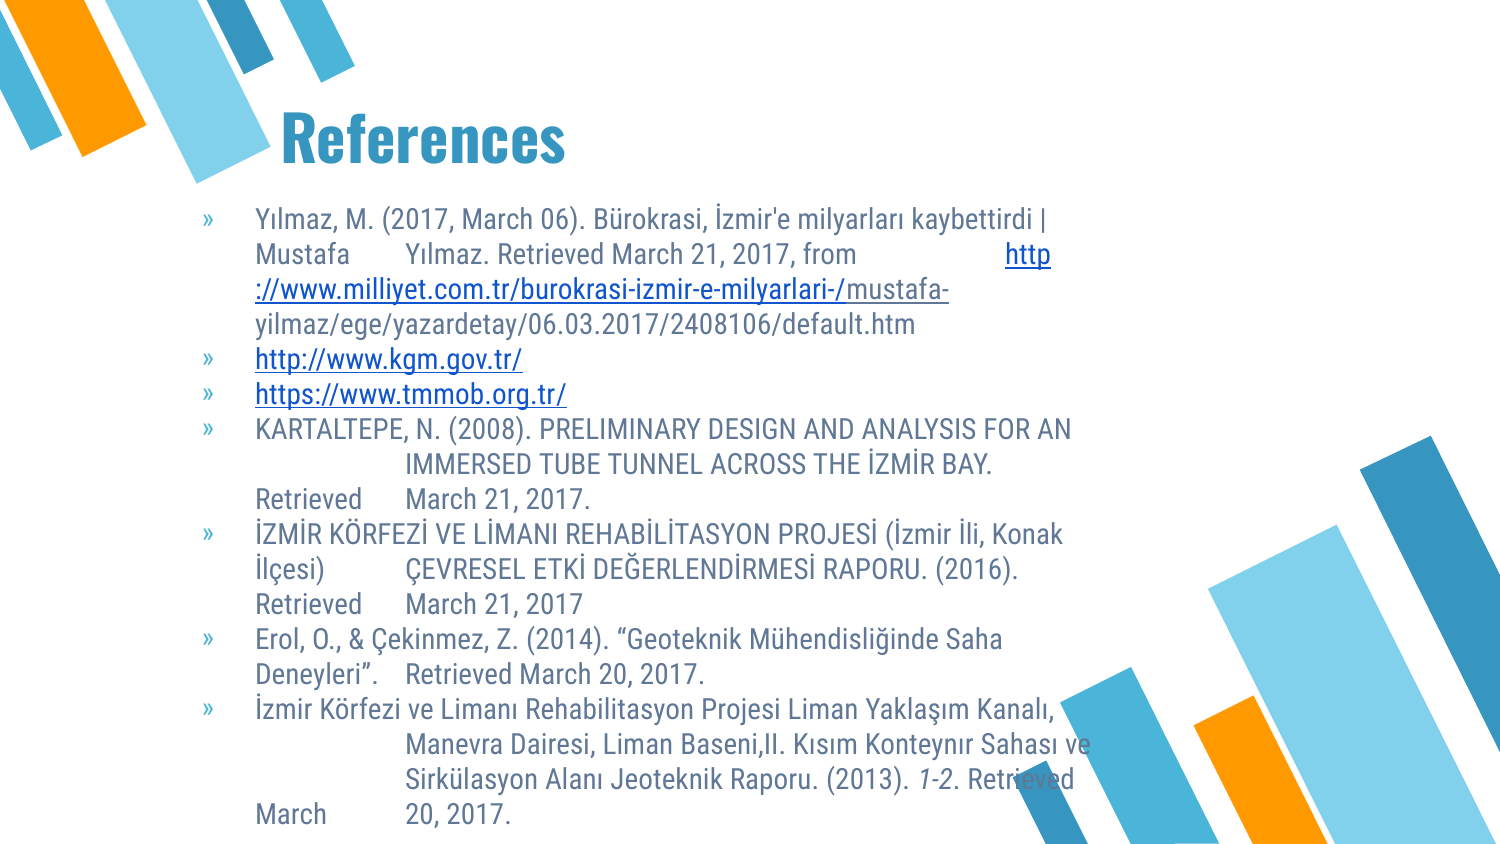

# References
Yılmaz, M. (2017, March 06). Bürokrasi, İzmir'e milyarları kaybettirdi | Mustafa 	Yılmaz. Retrieved March 21, 2017, from 	http://www.milliyet.com.tr/burokrasi-izmir-e-milyarlari-/mustafa-	yilmaz/ege/yazardetay/06.03.2017/2408106/default.htm
http://www.kgm.gov.tr/
https://www.tmmob.org.tr/
KARTALTEPE, N. (2008). PRELIMINARY DESIGN AND ANALYSIS FOR AN 	IMMERSED TUBE TUNNEL ACROSS THE İZMİR BAY. Retrieved 	March 21, 2017.
İZMİR KÖRFEZİ VE LİMANI REHABİLİTASYON PROJESİ (İzmir İli, Konak İlçesi) 	ÇEVRESEL ETKİ DEĞERLENDİRMESİ RAPORU. (2016). Retrieved 	March 21, 2017
Erol, O., & Çekinmez, Z. (2014). “Geoteknik Mühendisliğinde Saha Deneyleri”. 	Retrieved March 20, 2017.
İzmir Körfezi ve Limanı Rehabilitasyon Projesi Liman Yaklaşım Kanalı, 	Manevra Dairesi, Liman Baseni,II. Kısım Konteynır Sahası ve 	Sirkülasyon Alanı Jeoteknik Raporu. (2013). 1-2. Retrieved March 	20, 2017.